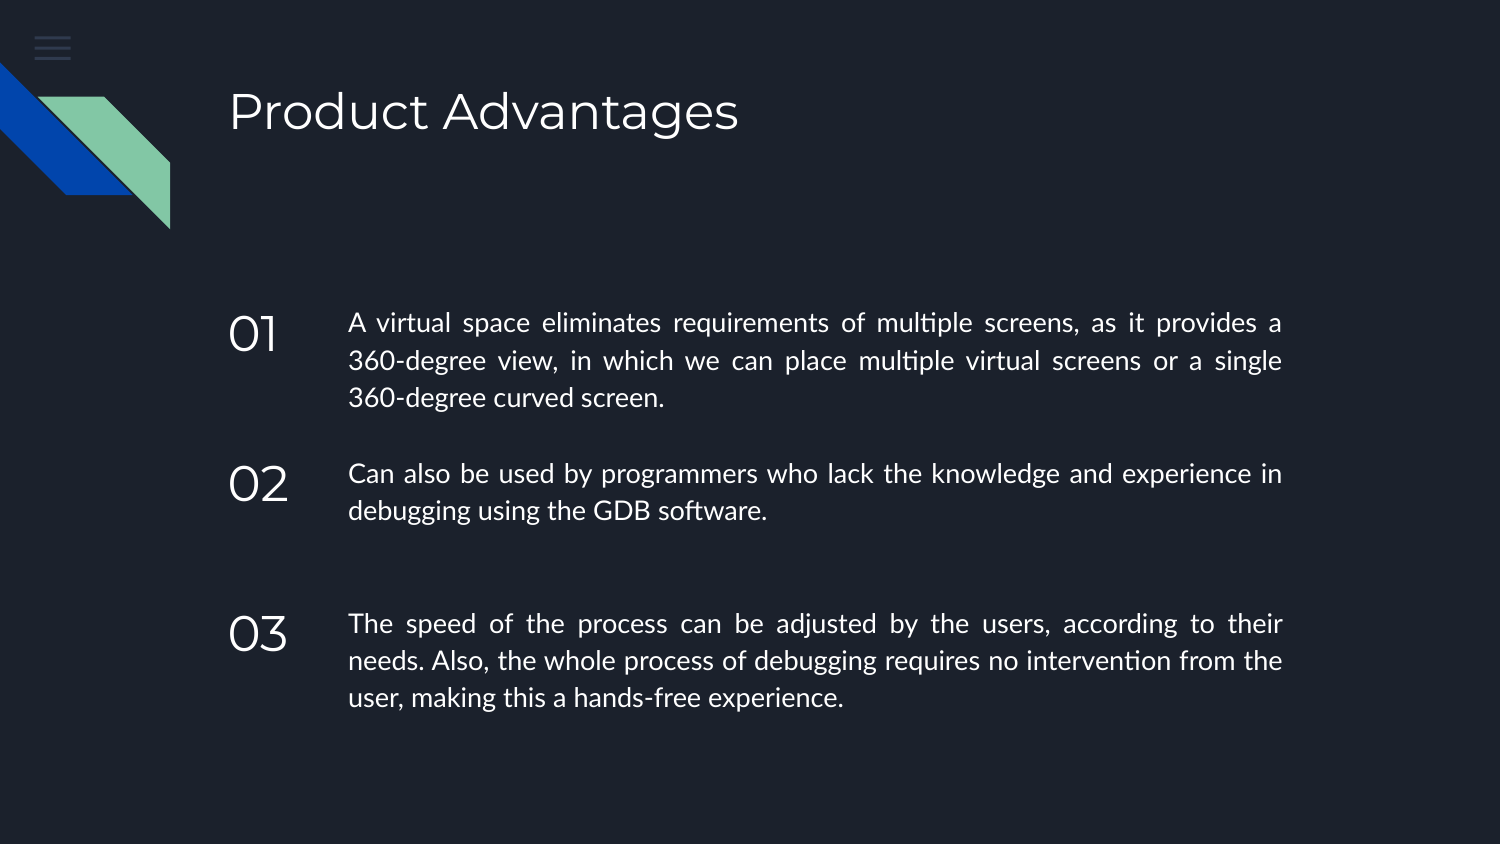

# Product Advantages
01

A virtual space eliminates requirements of multiple screens, as it provides a 360-degree view, in which we can place multiple virtual screens or a single 360-degree curved screen.
02

Can also be used by programmers who lack the knowledge and experience in debugging using the GDB software.
03
The speed of the process can be adjusted by the users, according to their needs. Also, the whole process of debugging requires no intervention from the user, making this a hands-free experience.